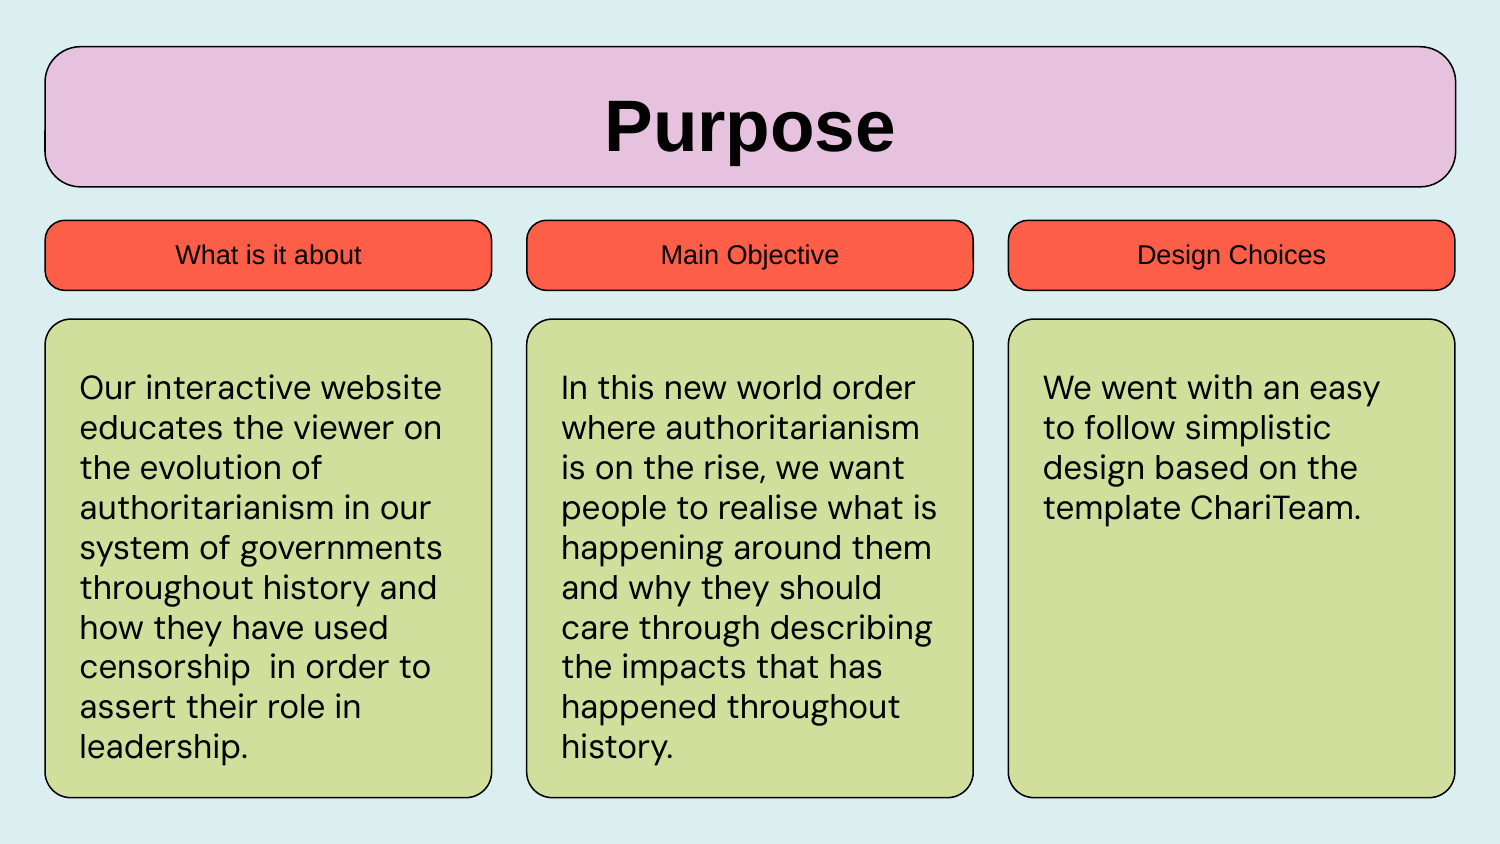

# Purpose
What is it about
Main Objective
Design Choices
Our interactive website educates the viewer on the evolution of authoritarianism in our system of governments throughout history and how they have used censorship  in order to assert their role in leadership.
In this new world order where authoritarianism is on the rise, we want people to realise what is happening around them and why they should care through describing the impacts that has happened throughout history.

We went with an easy to follow simplistic design based on the template ChariTeam.